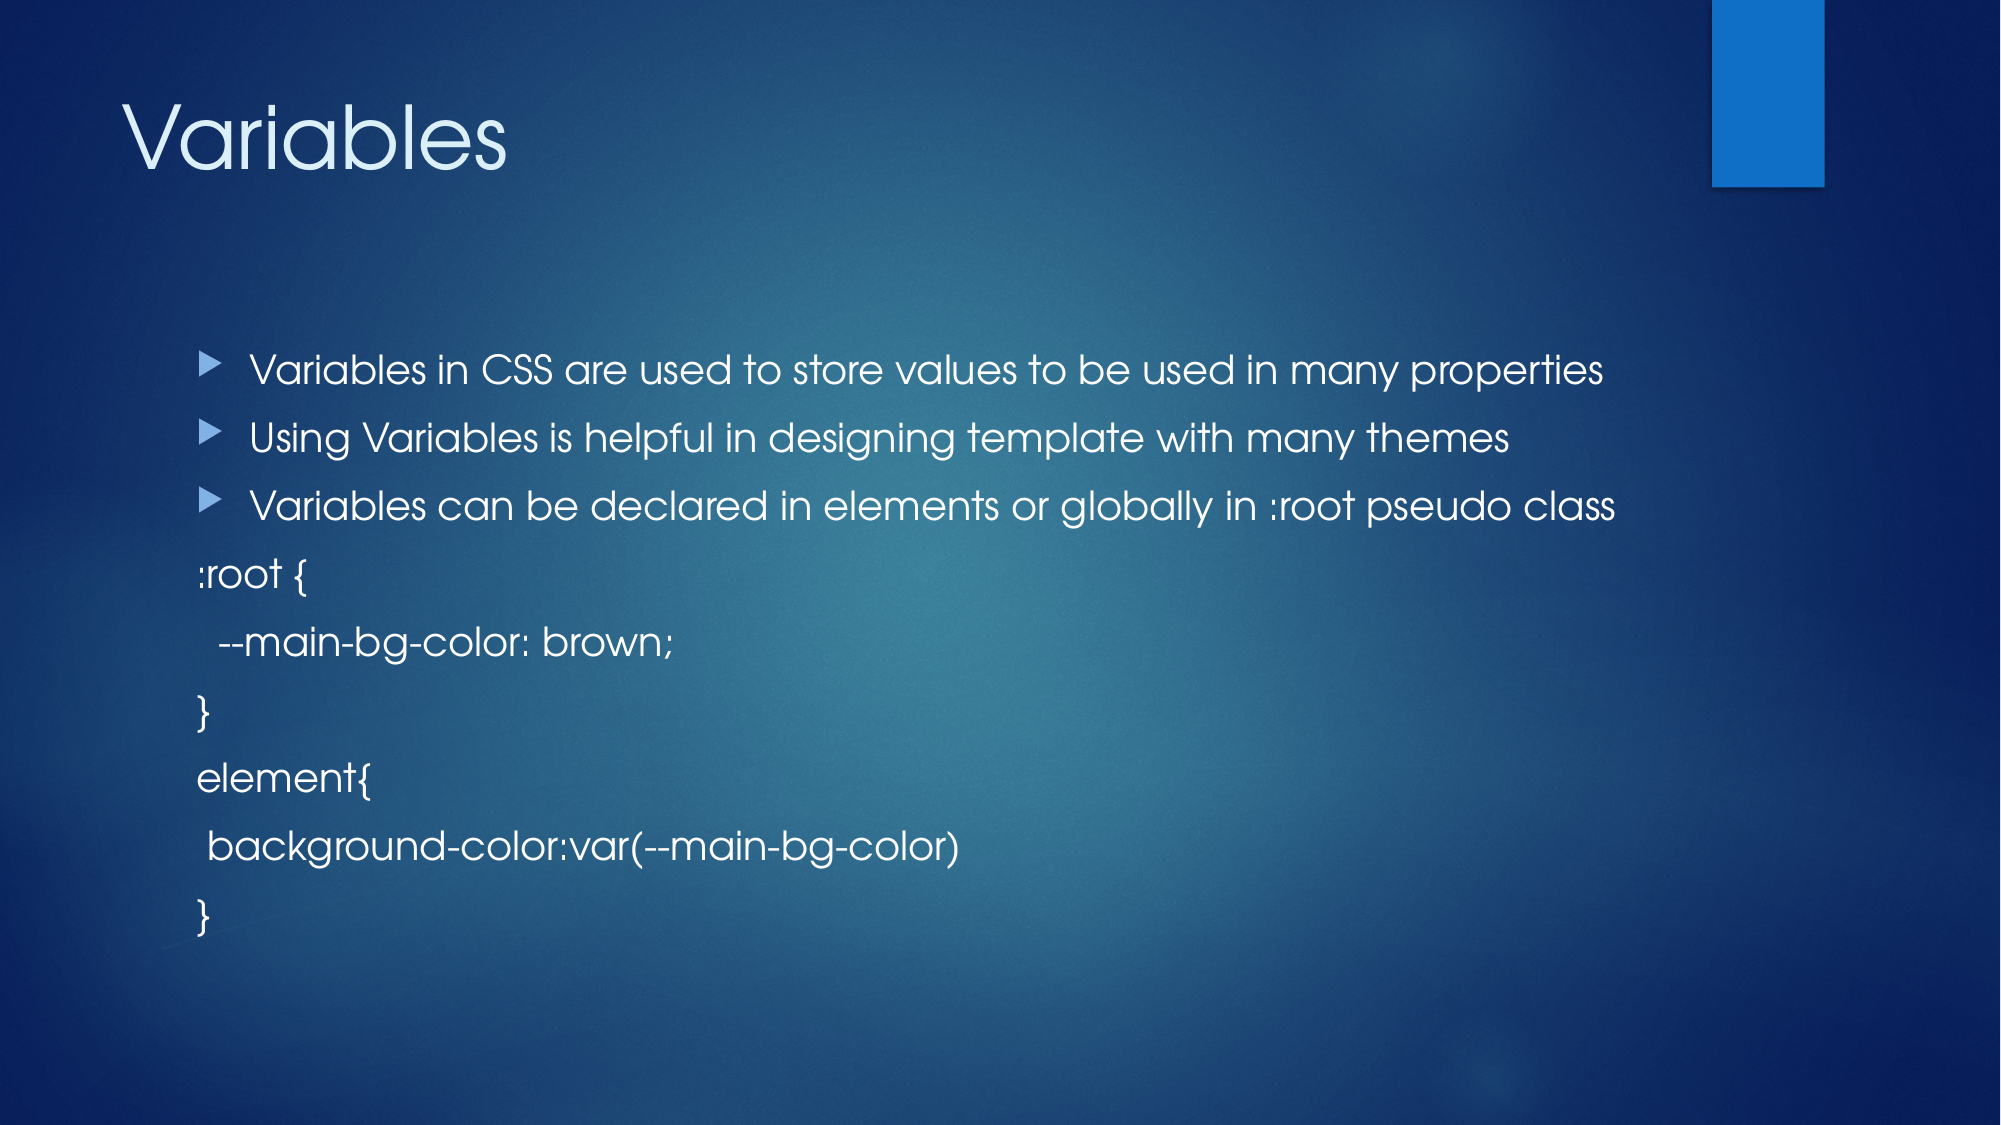

# Variables
Variables in CSS are used to store values to be used in many properties
Using Variables is helpful in designing template with many themes
Variables can be declared in elements or globally in :root pseudo class
:root {
  --main-bg-color: brown;
}
element{
 background-color:var(--main-bg-color)
}